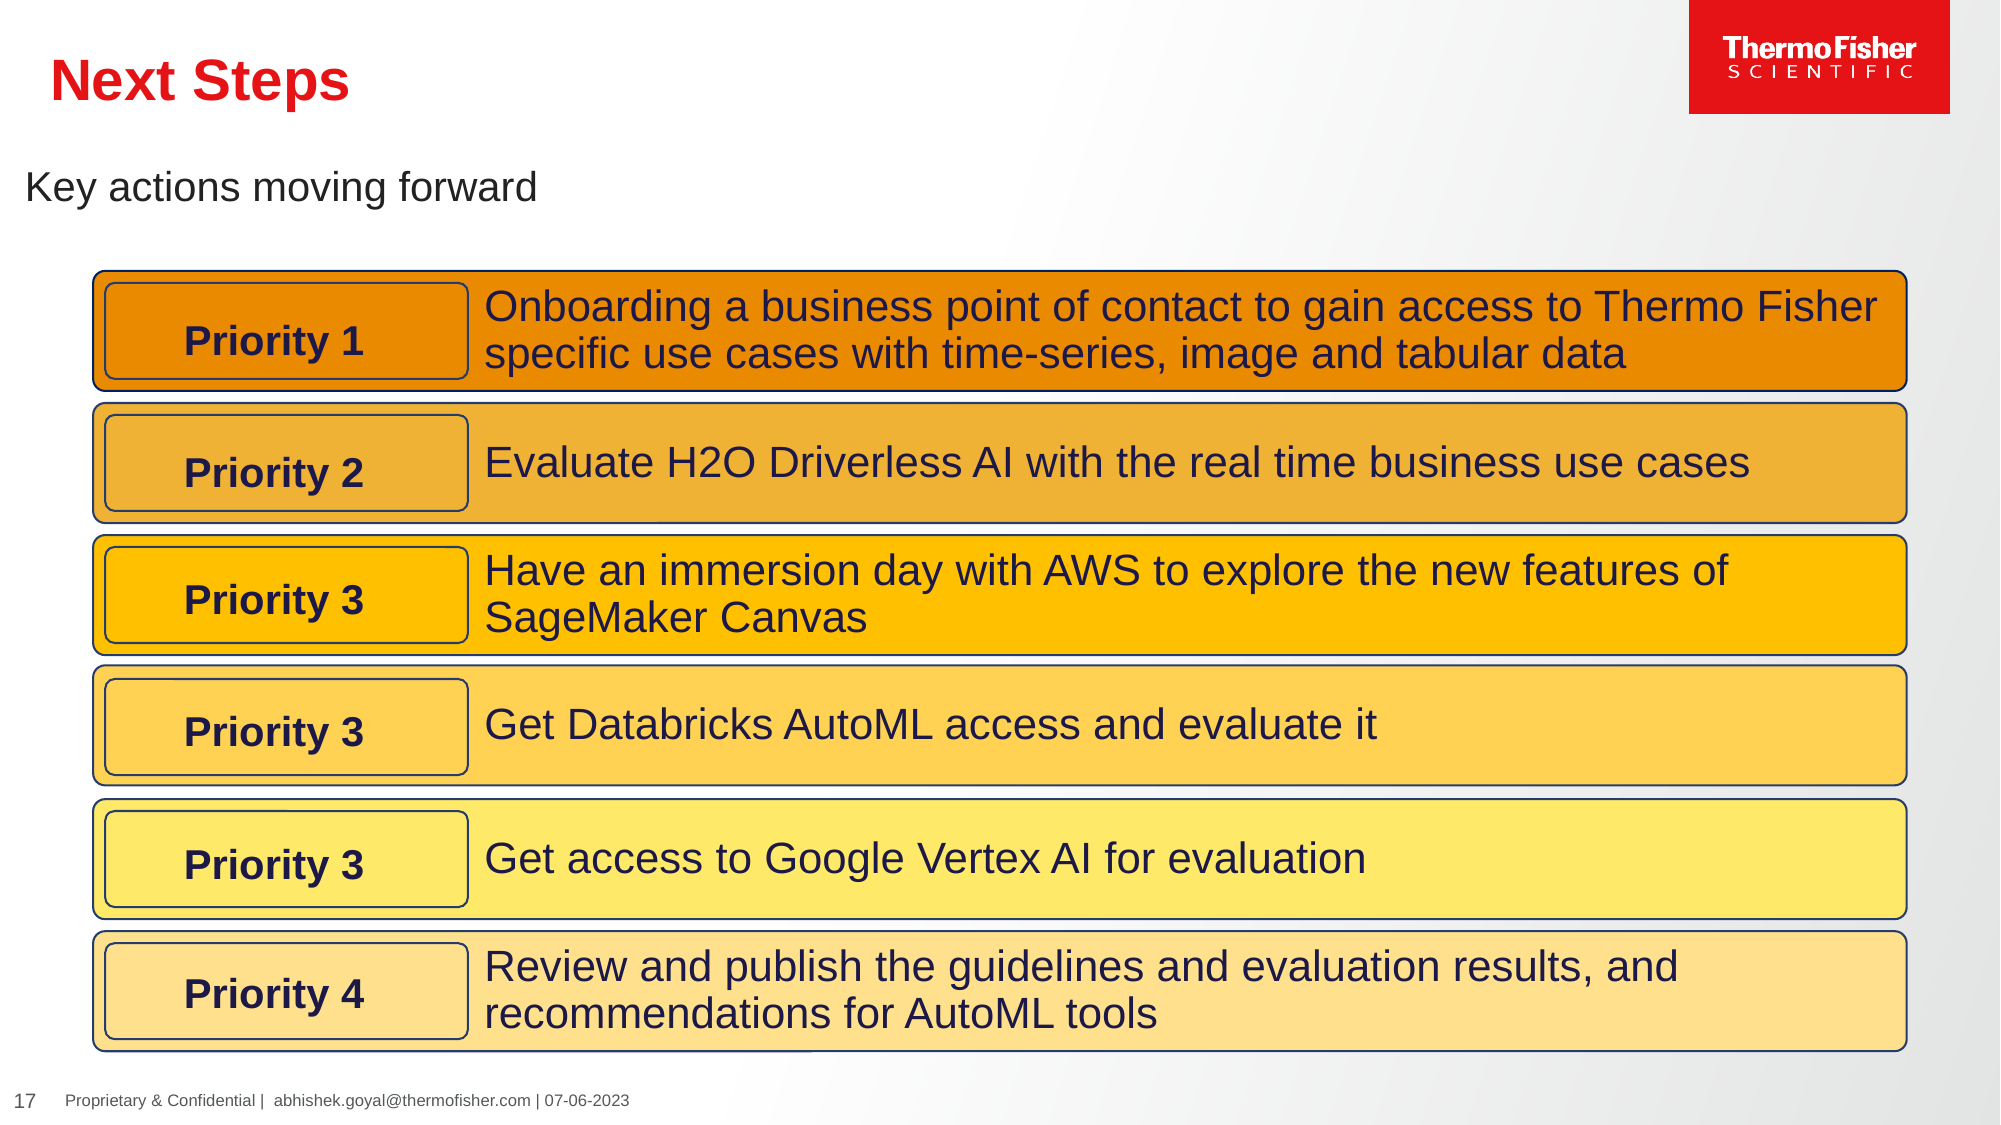

# Next Steps
Key actions moving forward
Onboarding a business point of contact to gain access to Thermo Fisher specific use cases with time-series, image and tabular data
Evaluate H2O Driverless AI with the real time business use cases
Have an immersion day with AWS to explore the new features of SageMaker Canvas
Get Databricks AutoML access and evaluate it
Get access to Google Vertex AI for evaluation
Review and publish the guidelines and evaluation results, and recommendations for AutoML tools
Priority 1
Priority 2
Priority 3

Priority 3

Priority 3

Priority 4

17
Proprietary & Confidential |  abhishek.goyal@thermofisher.com | 07-06-2023